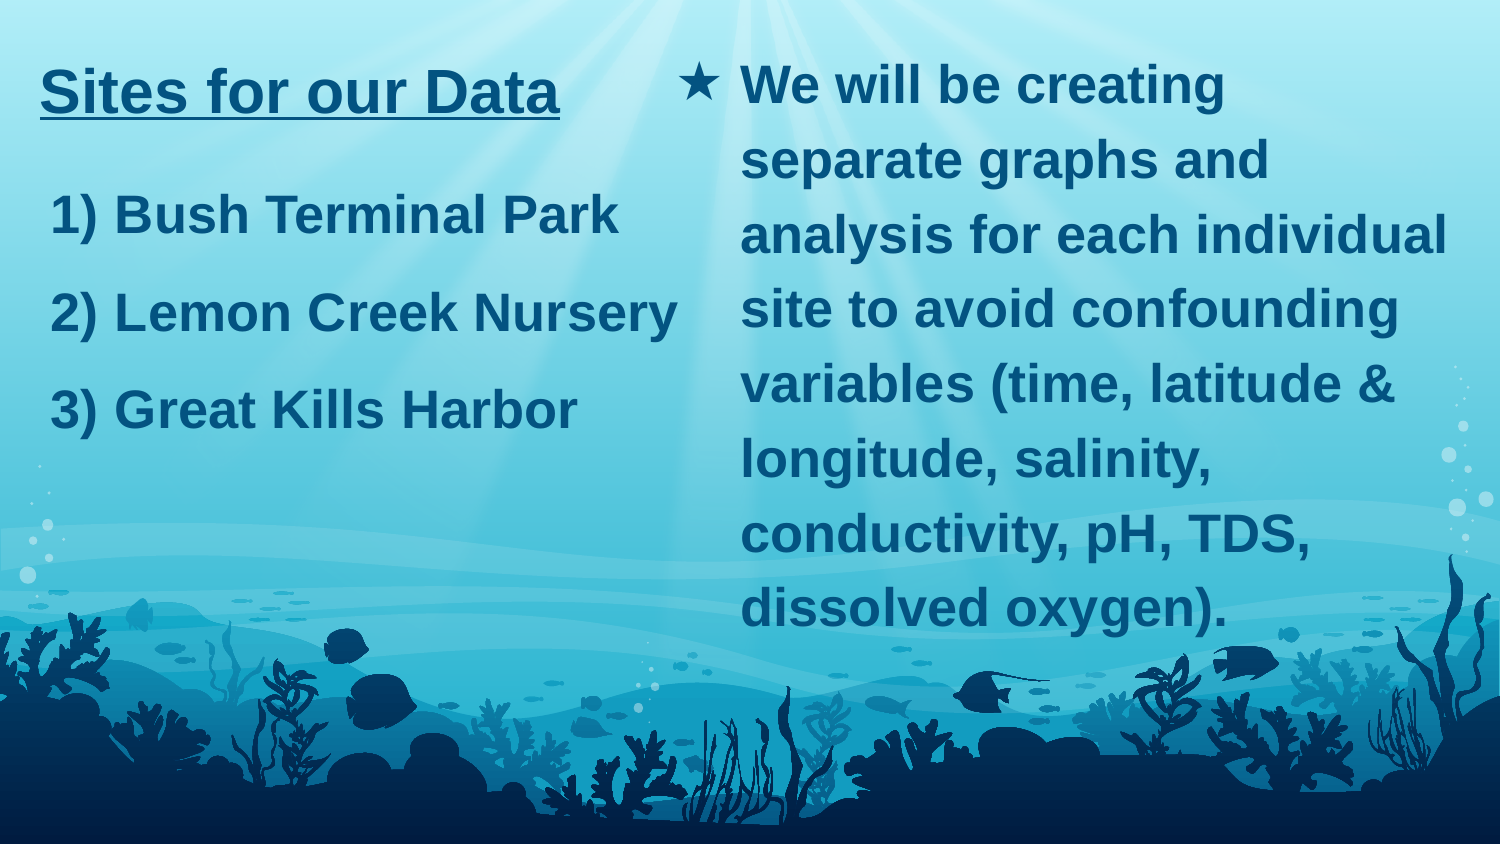

Sites for our Data
Bush Terminal Park
Lemon Creek Nursery
Great Kills Harbor
We will be creating separate graphs and analysis for each individual site to avoid confounding variables (time, latitude & longitude, salinity, conductivity, pH, TDS, dissolved oxygen).